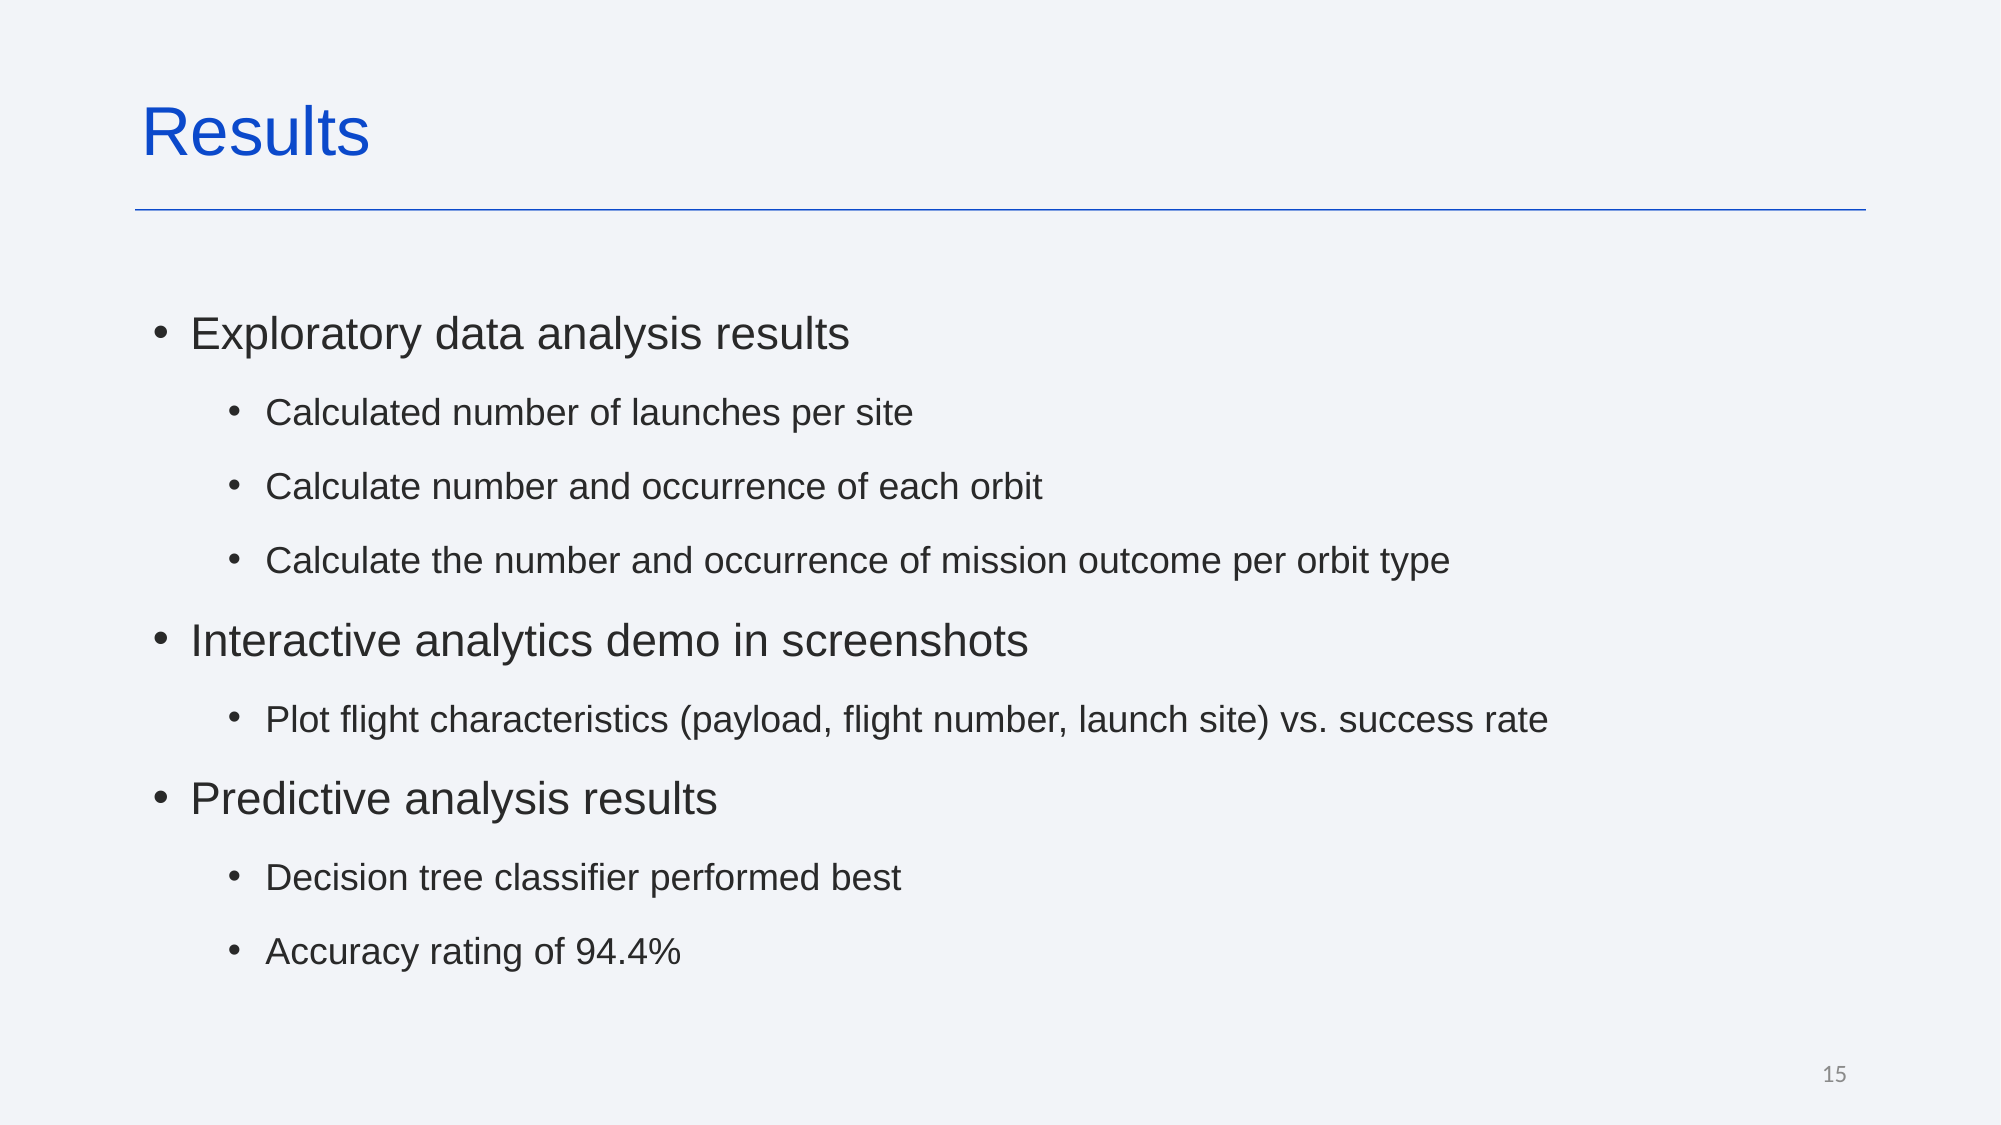

Results
Exploratory data analysis results
Calculated number of launches per site
Calculate number and occurrence of each orbit
Calculate the number and occurrence of mission outcome per orbit type
Interactive analytics demo in screenshots
Plot flight characteristics (payload, flight number, launch site) vs. success rate
Predictive analysis results
Decision tree classifier performed best
Accuracy rating of 94.4%

15